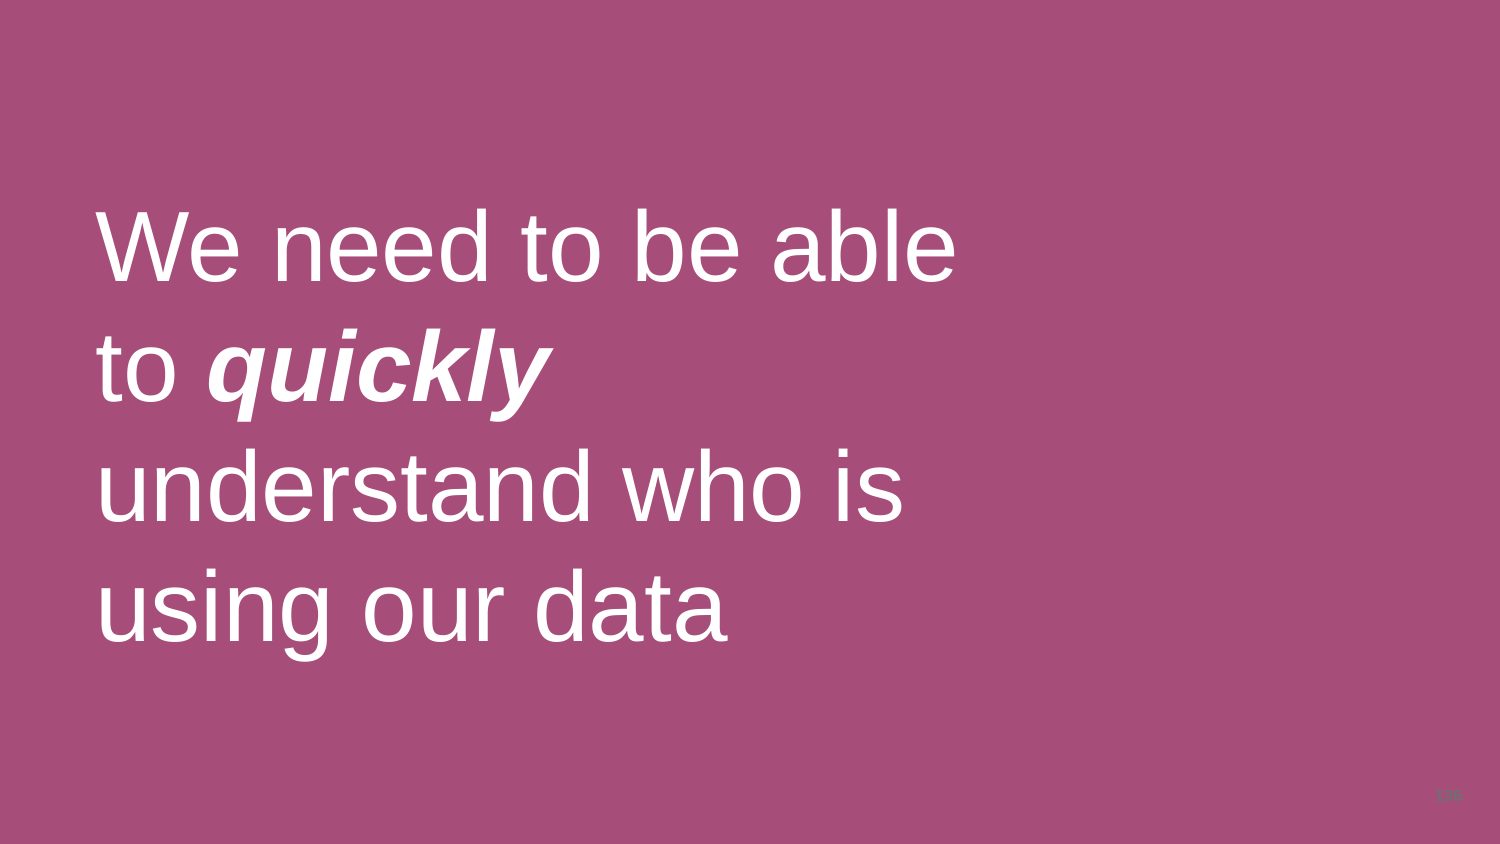

# We need to be able to quickly understand who is using our data
136